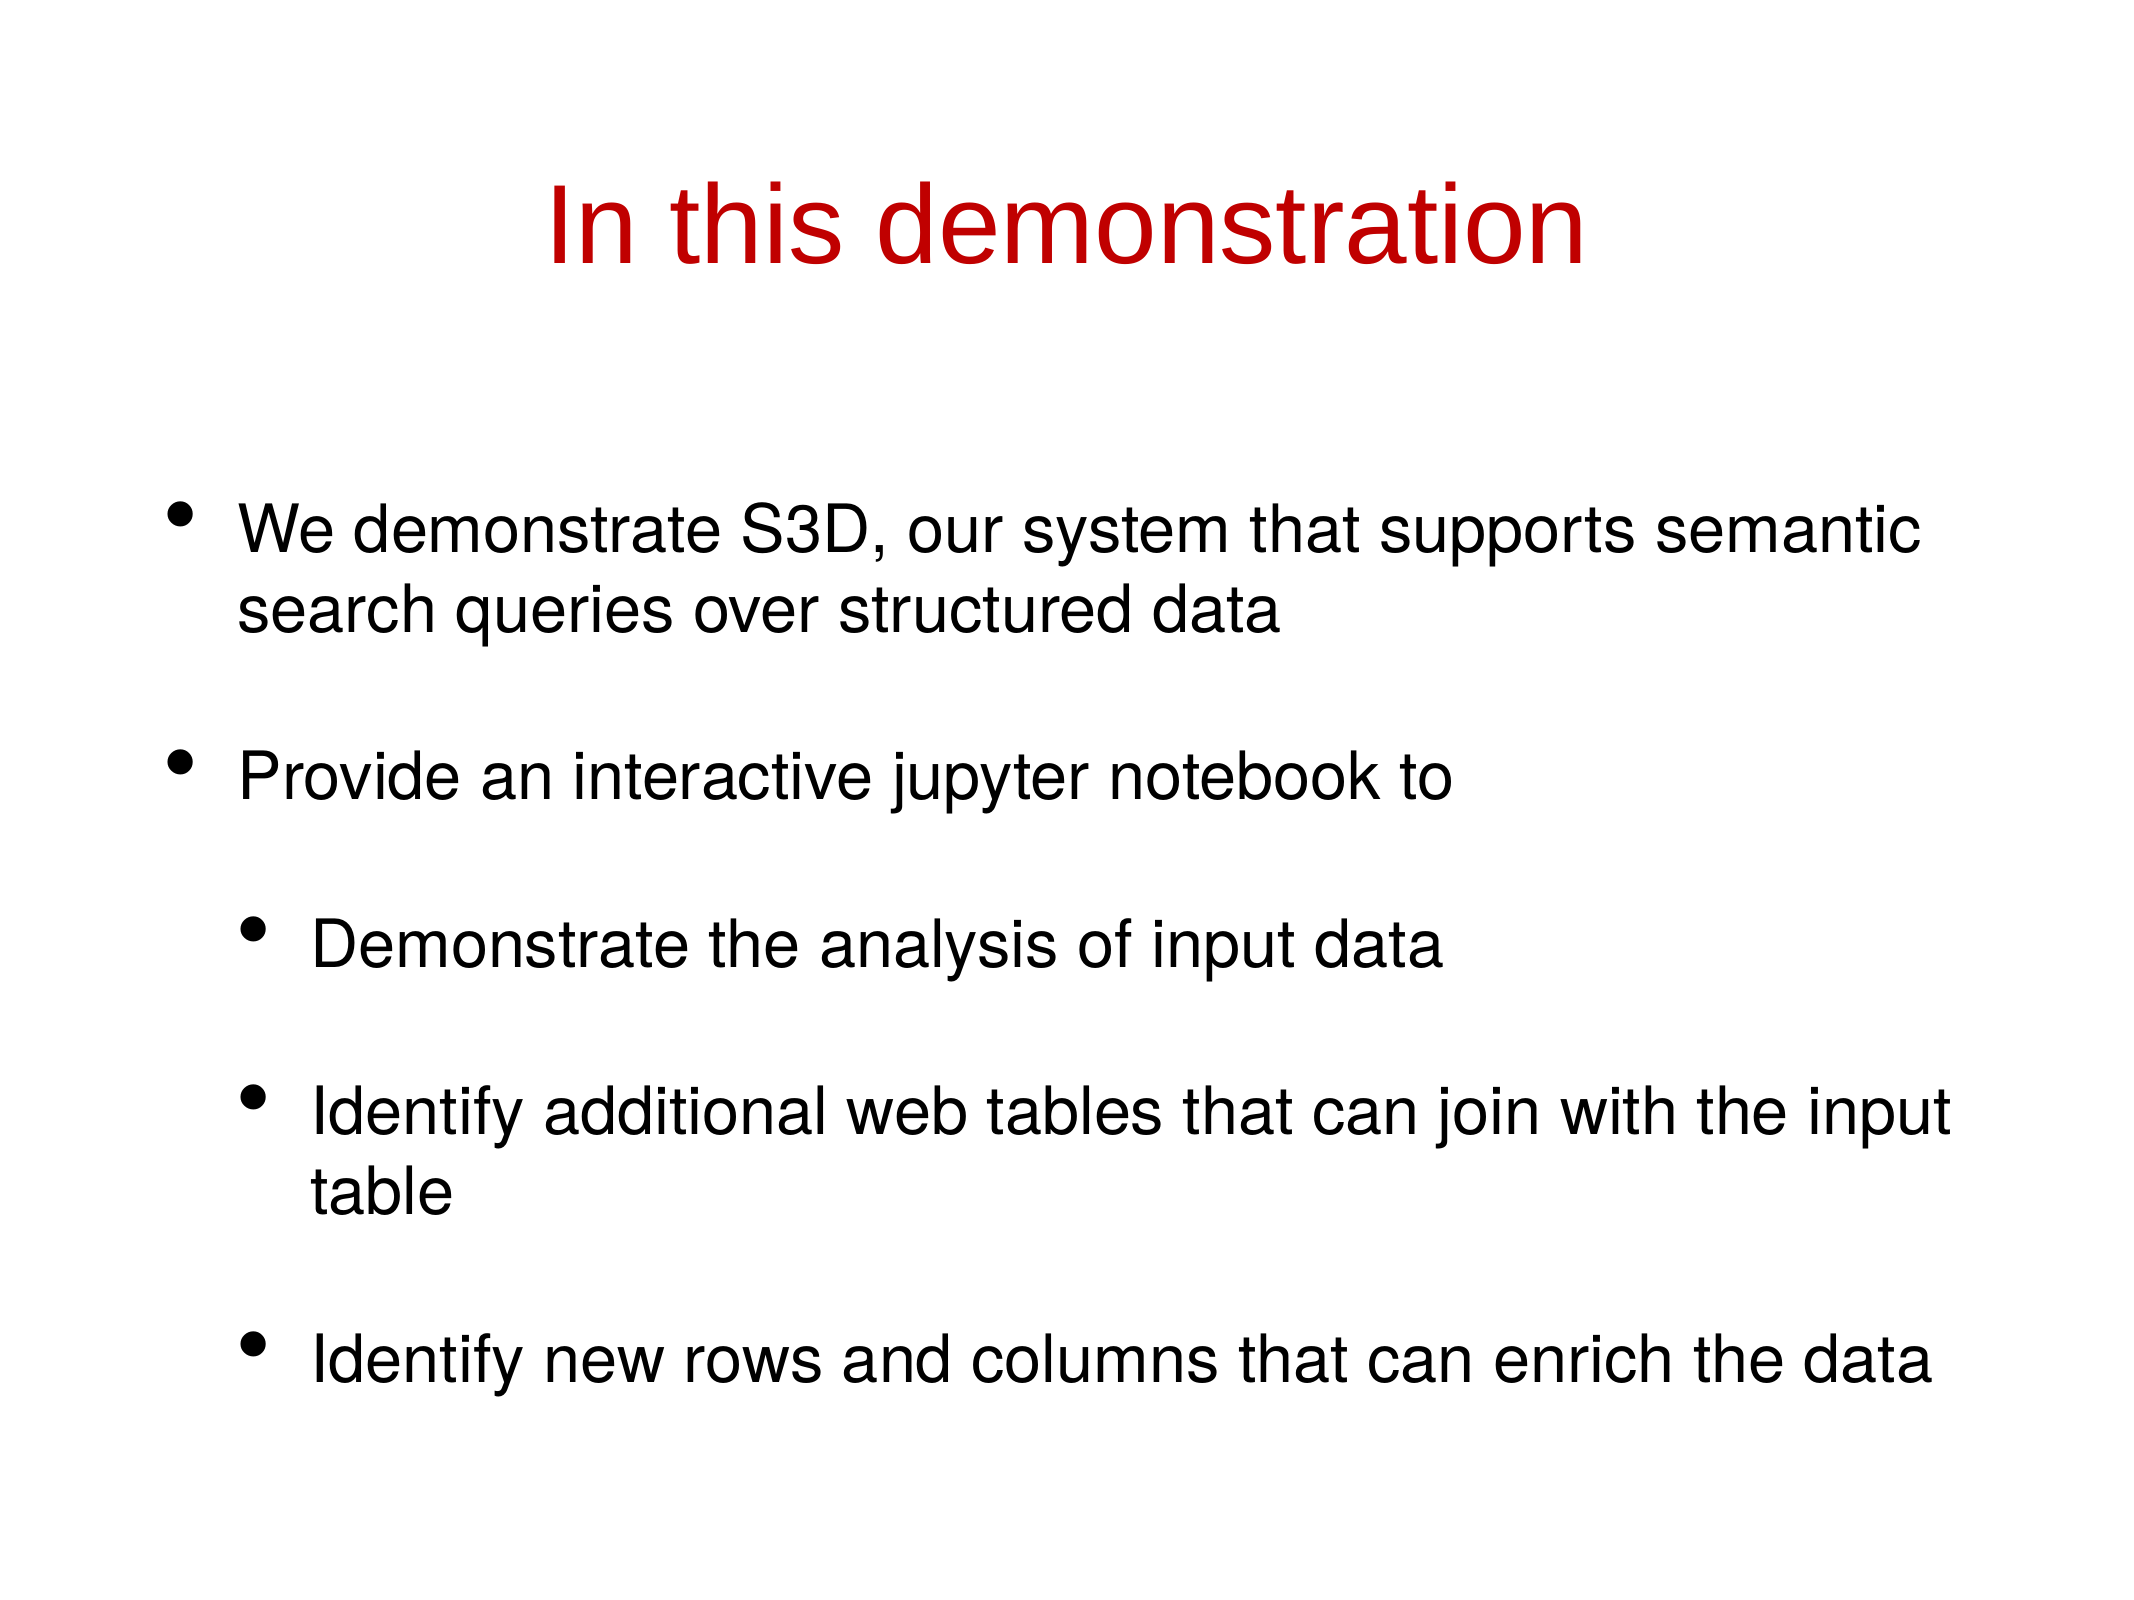

# In this demonstration
We demonstrate S3D, our system that supports semantic search queries over structured data
Provide an interactive jupyter notebook to
Demonstrate the analysis of input data
Identify additional web tables that can join with the input table
Identify new rows and columns that can enrich the data